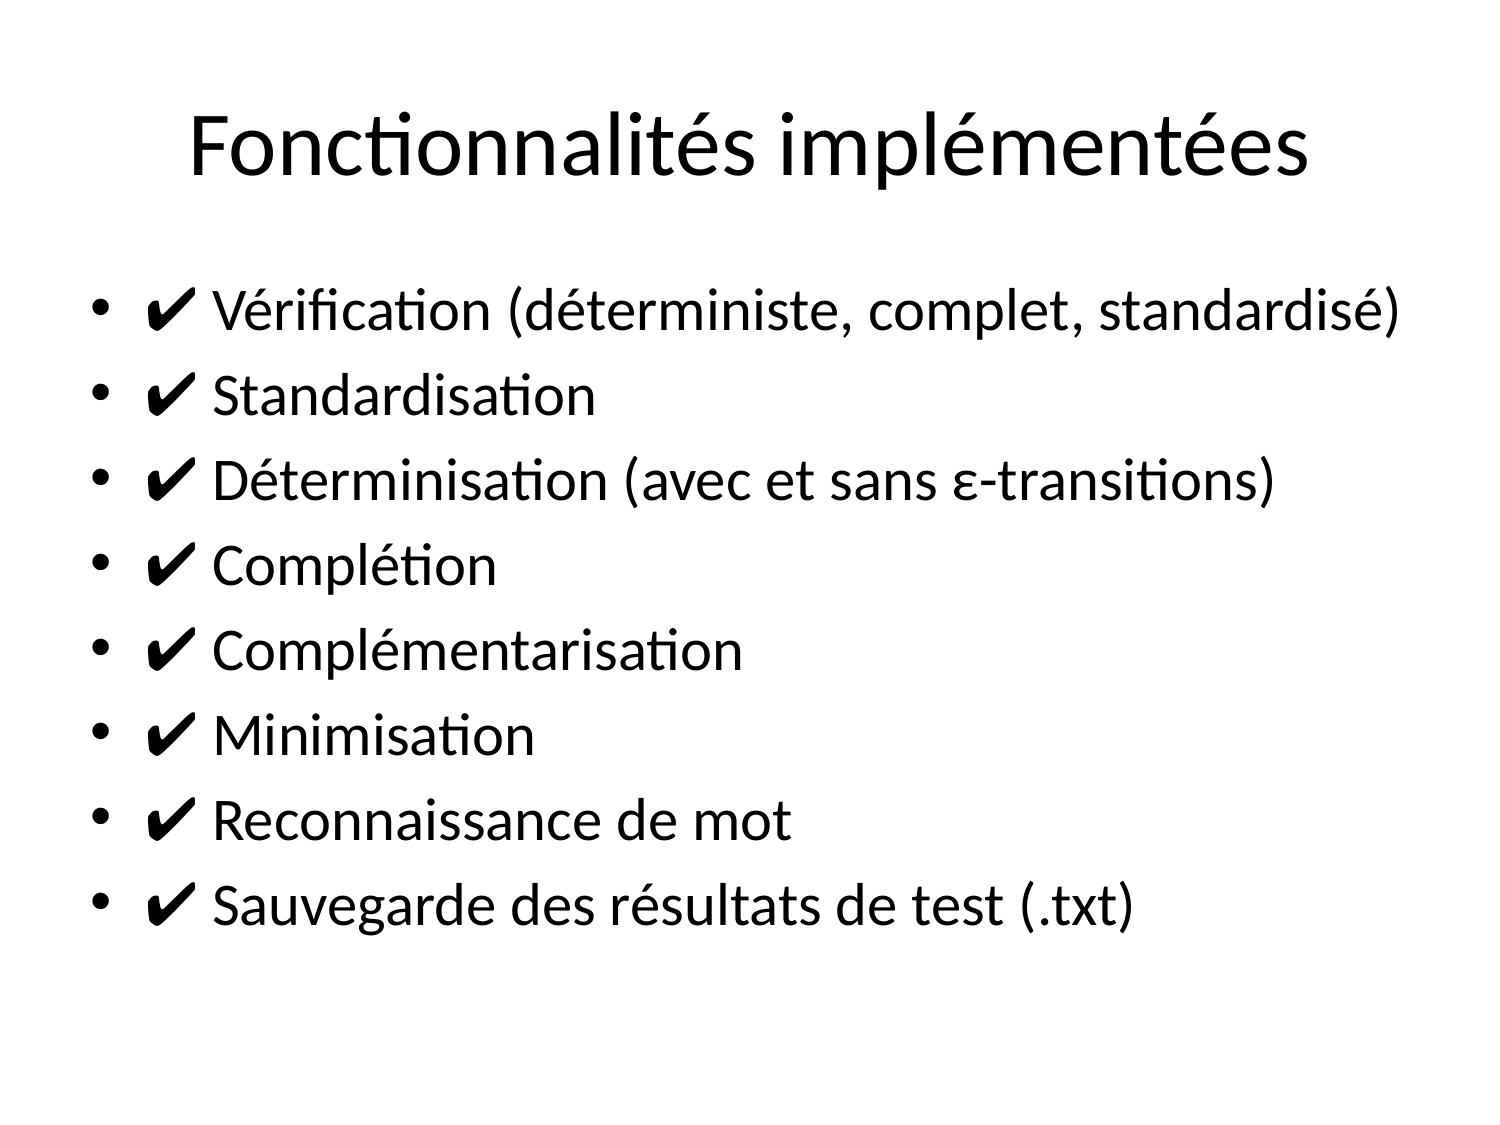

# Fonctionnalités implémentées
✔️ Vérification (déterministe, complet, standardisé)
✔️ Standardisation
✔️ Déterminisation (avec et sans ε-transitions)
✔️ Complétion
✔️ Complémentarisation
✔️ Minimisation
✔️ Reconnaissance de mot
✔️ Sauvegarde des résultats de test (.txt)